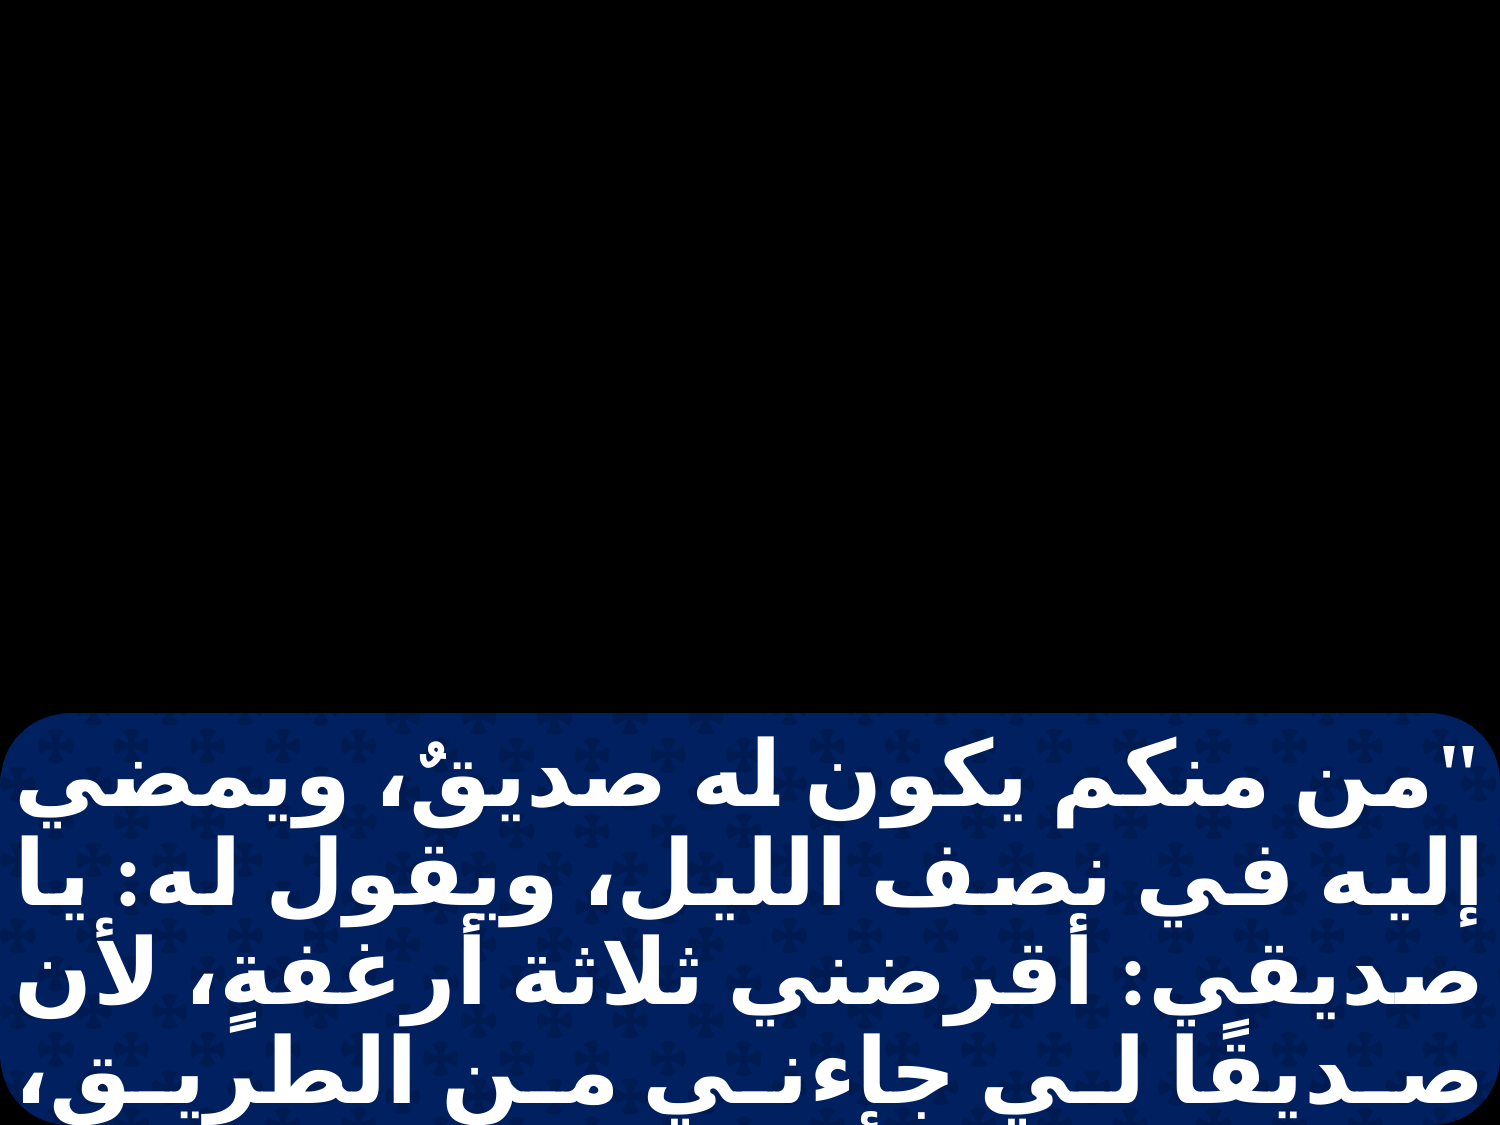

"من منكم يكون له صديقٌ، ويمضي إليه في نصف الليل، ويقول له: يا صديقي: أقرضني ثلاثة أرغفةٍ، لأن صديقًا لي جاءني من الطريق، وليس لي ما أقدم له. فيجيب ذاك من داخلٍ ويقول: لا تزعجني!